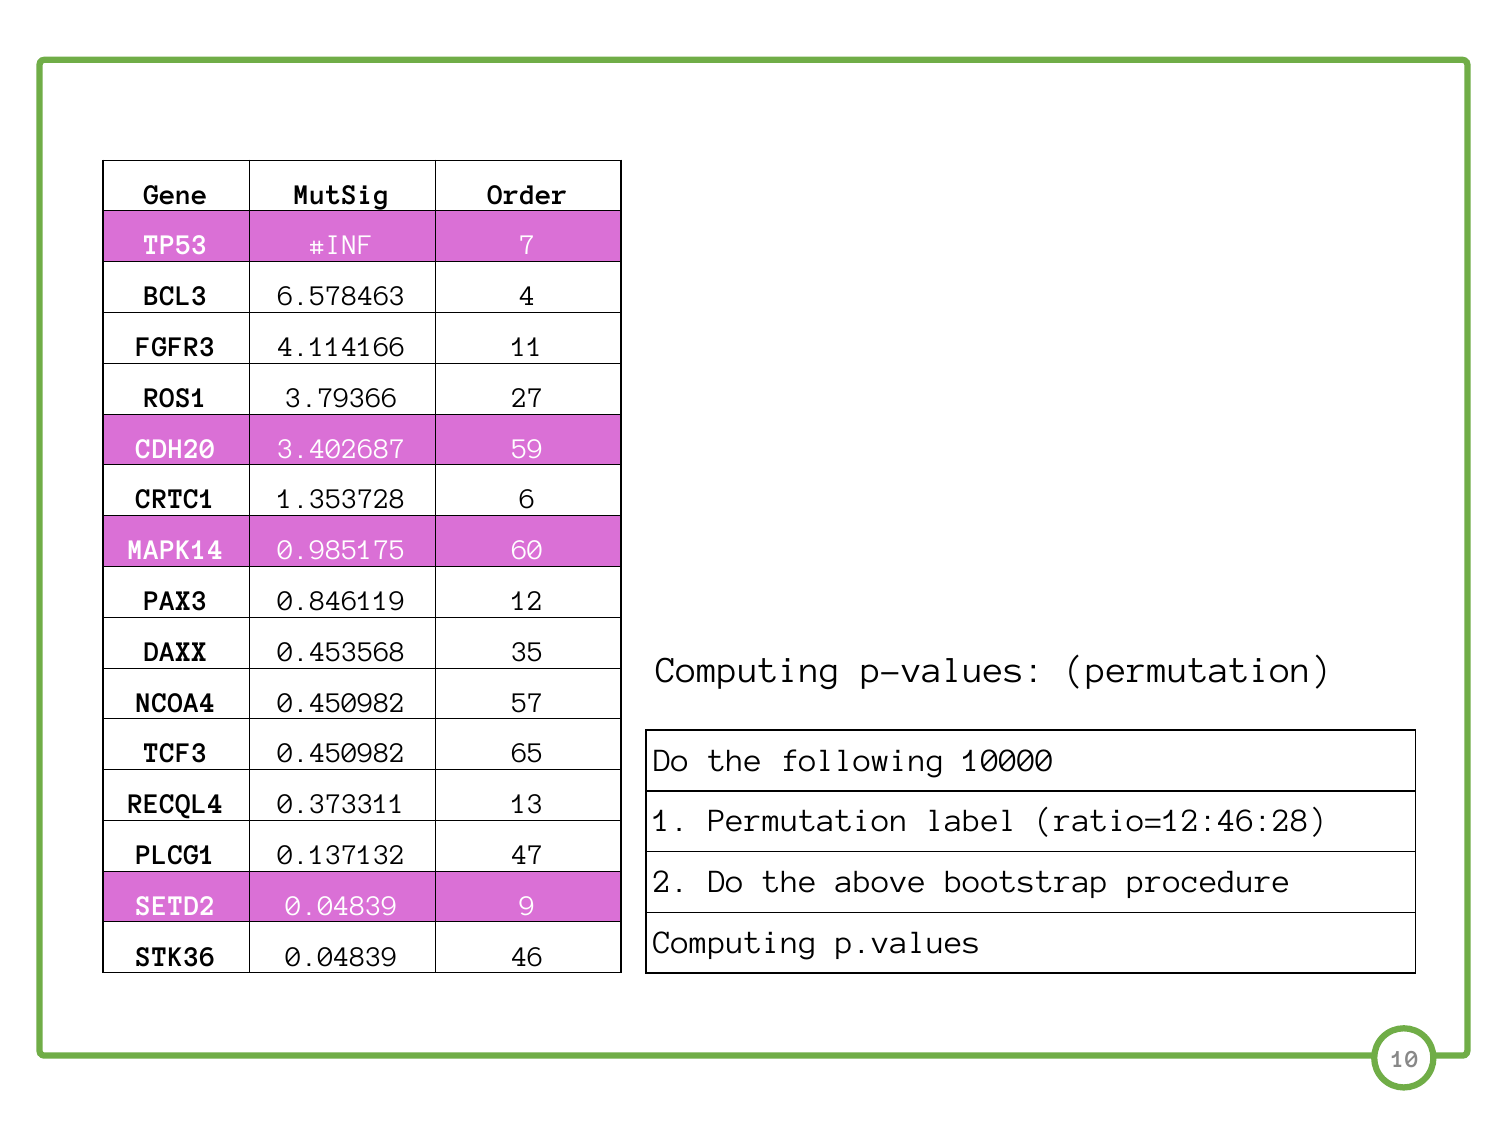

| Gene | MutSig | Order |
| --- | --- | --- |
| TP53 | #INF | 7 |
| BCL3 | 6.578463 | 4 |
| FGFR3 | 4.114166 | 11 |
| ROS1 | 3.79366 | 27 |
| CDH20 | 3.402687 | 59 |
| CRTC1 | 1.353728 | 6 |
| MAPK14 | 0.985175 | 60 |
| PAX3 | 0.846119 | 12 |
| DAXX | 0.453568 | 35 |
| NCOA4 | 0.450982 | 57 |
| TCF3 | 0.450982 | 65 |
| RECQL4 | 0.373311 | 13 |
| PLCG1 | 0.137132 | 47 |
| SETD2 | 0.04839 | 9 |
| STK36 | 0.04839 | 46 |
Computing p-values: (permutation)
| Do the following 10000 |
| --- |
| 1. Permutation label (ratio=12:46:28) |
| 2. Do the above bootstrap procedure |
| Computing p.values |
10